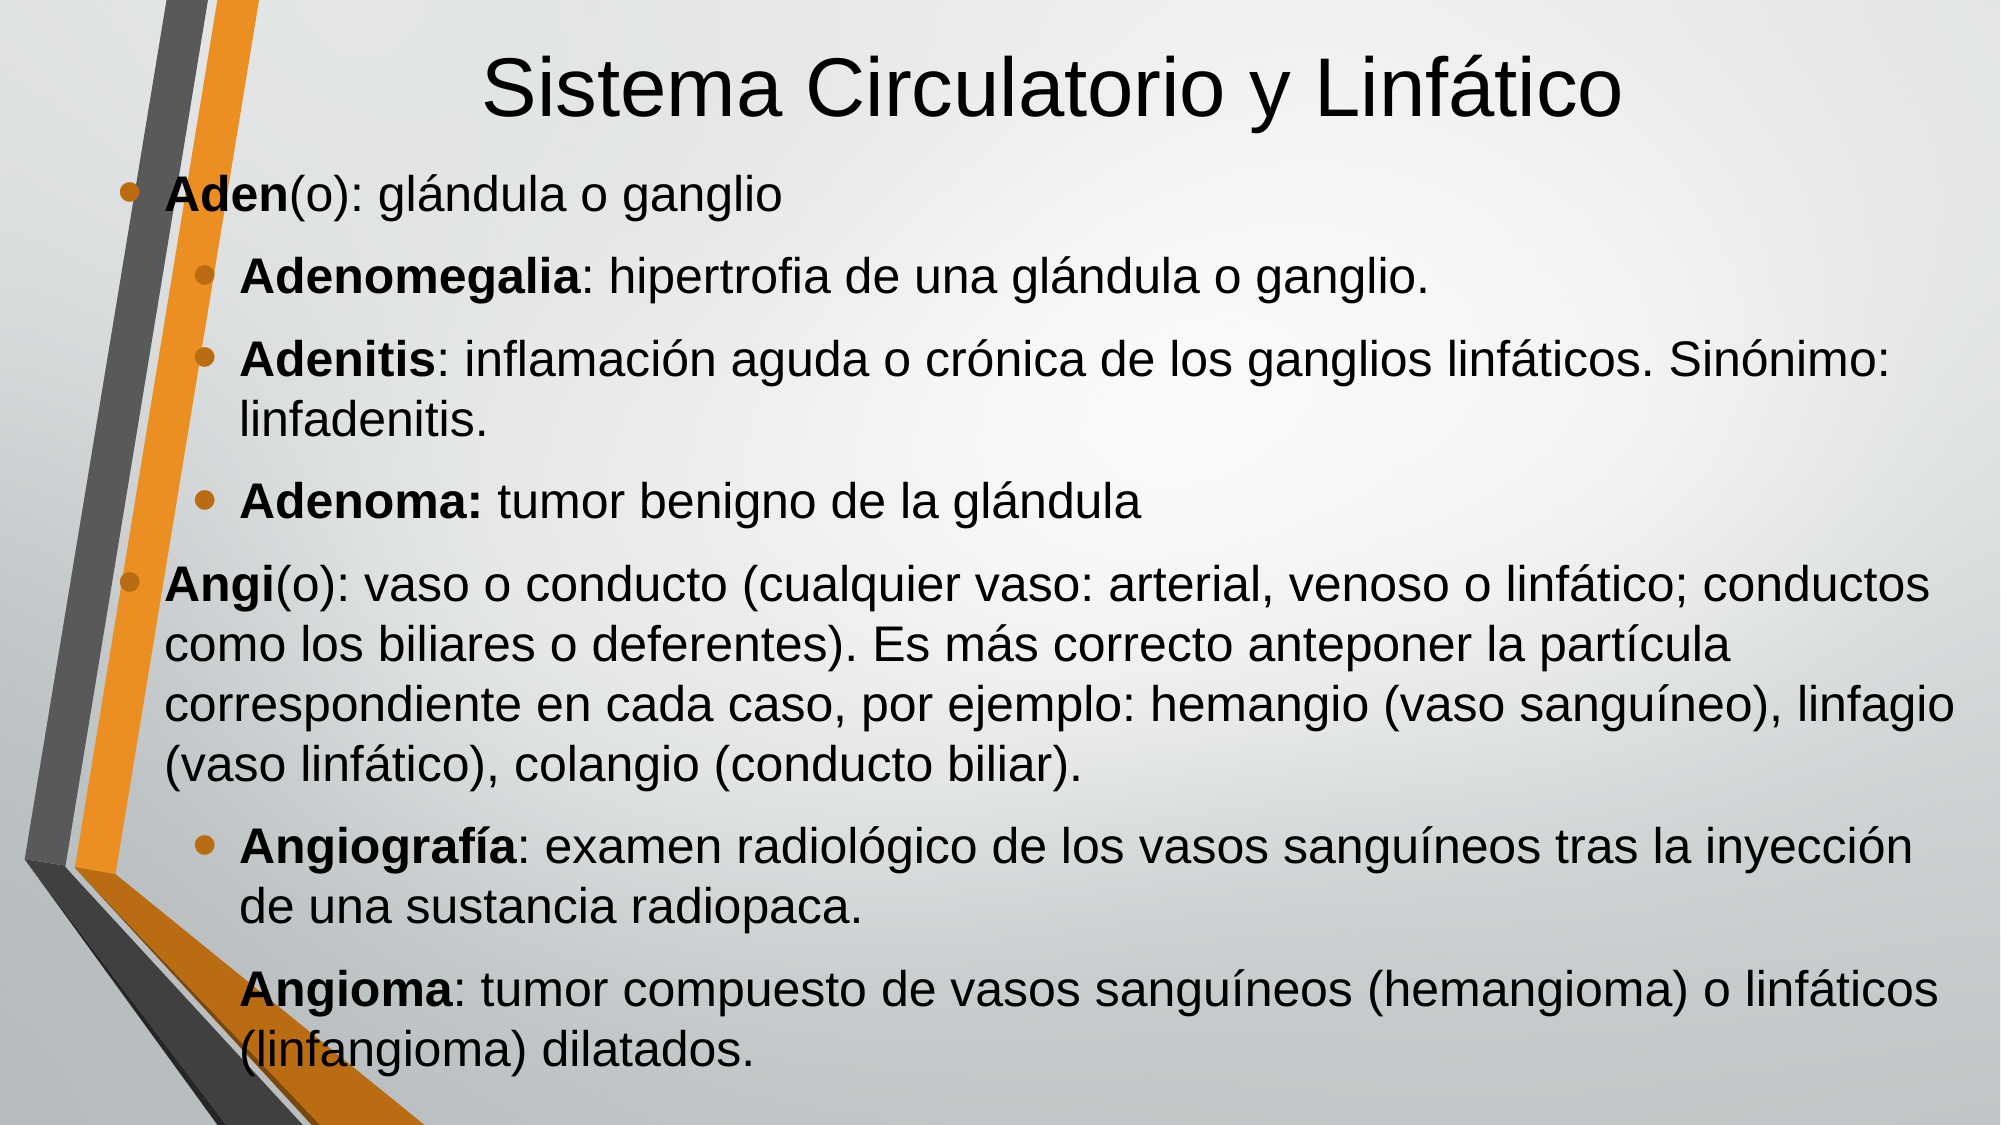

# Sistema Circulatorio y Linfático
Aden(o): glándula o ganglio
Adenomegalia: hipertrofia de una glándula o ganglio.
Adenitis: inflamación aguda o crónica de los ganglios linfáticos. Sinónimo: linfadenitis.
Adenoma: tumor benigno de la glándula
Angi(o): vaso o conducto (cualquier vaso: arterial, venoso o linfático; conductos como los biliares o deferentes). Es más correcto anteponer la partícula correspondiente en cada caso, por ejemplo: hemangio (vaso sanguíneo), linfagio (vaso linfático), colangio (conducto biliar).
Angiografía: examen radiológico de los vasos sanguíneos tras la inyección de una sustancia radiopaca.
Angioma: tumor compuesto de vasos sanguíneos (hemangioma) o linfáticos (linfangioma) dilatados.